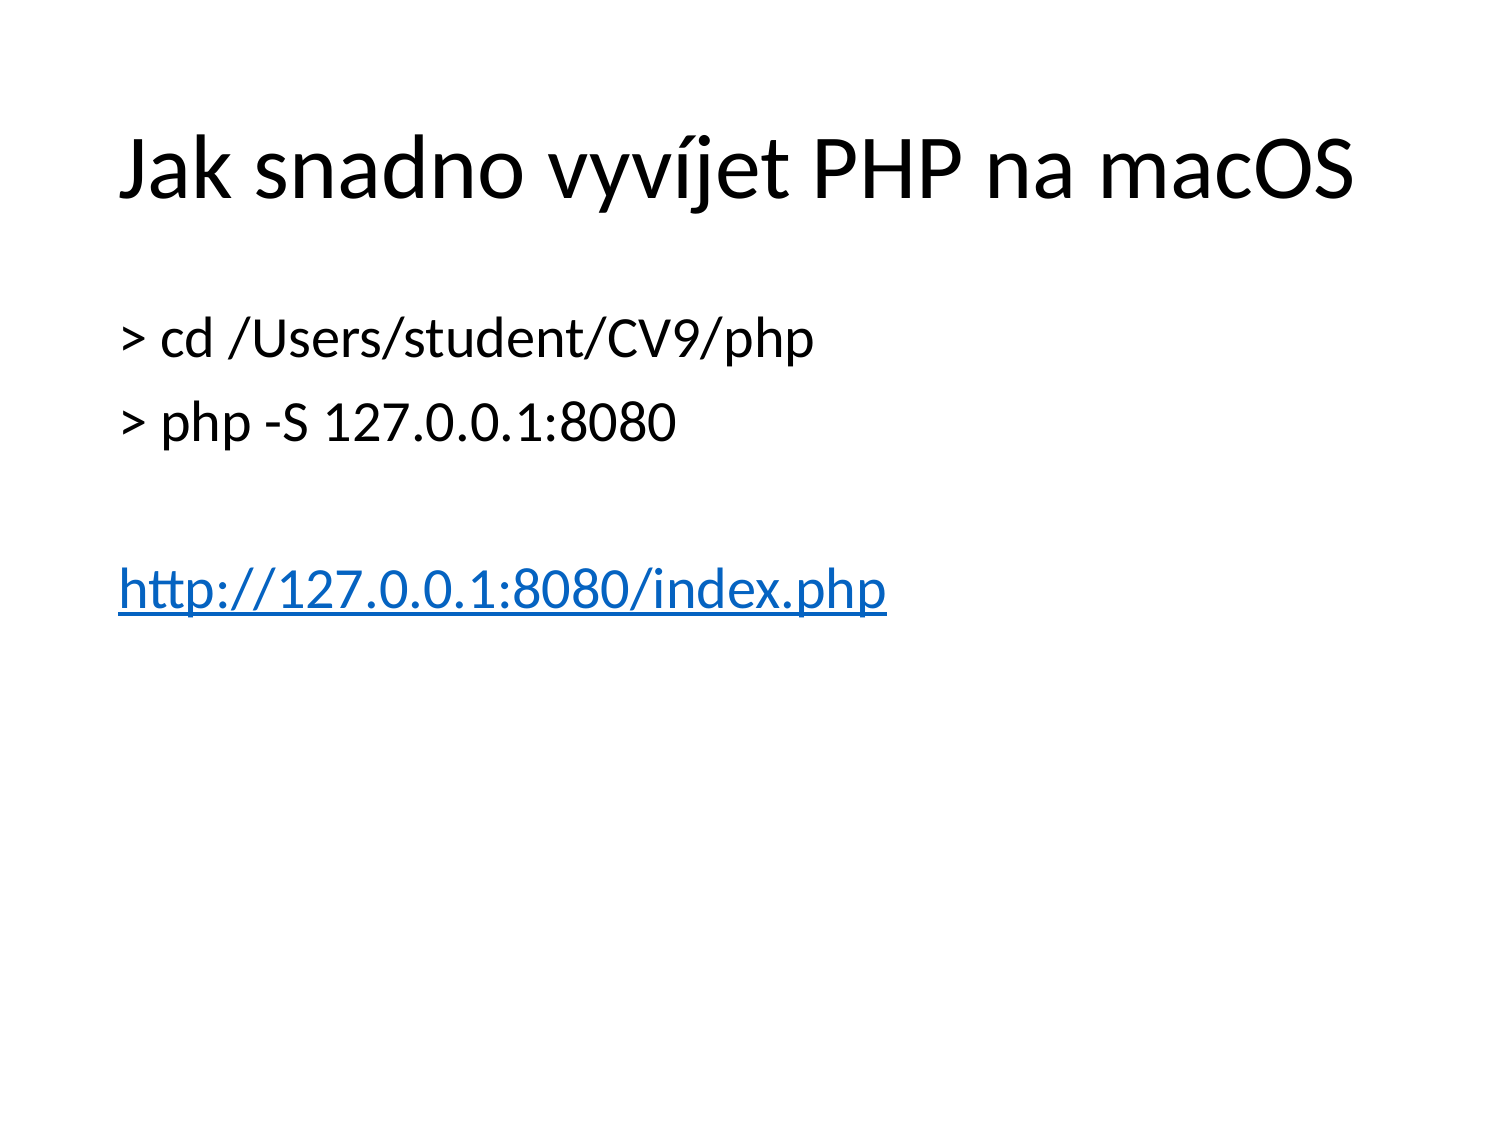

# Jak snadno vyvíjet PHP na macOS
> cd /Users/student/CV9/php
> php -S 127.0.0.1:8080

http://127.0.0.1:8080/index.php